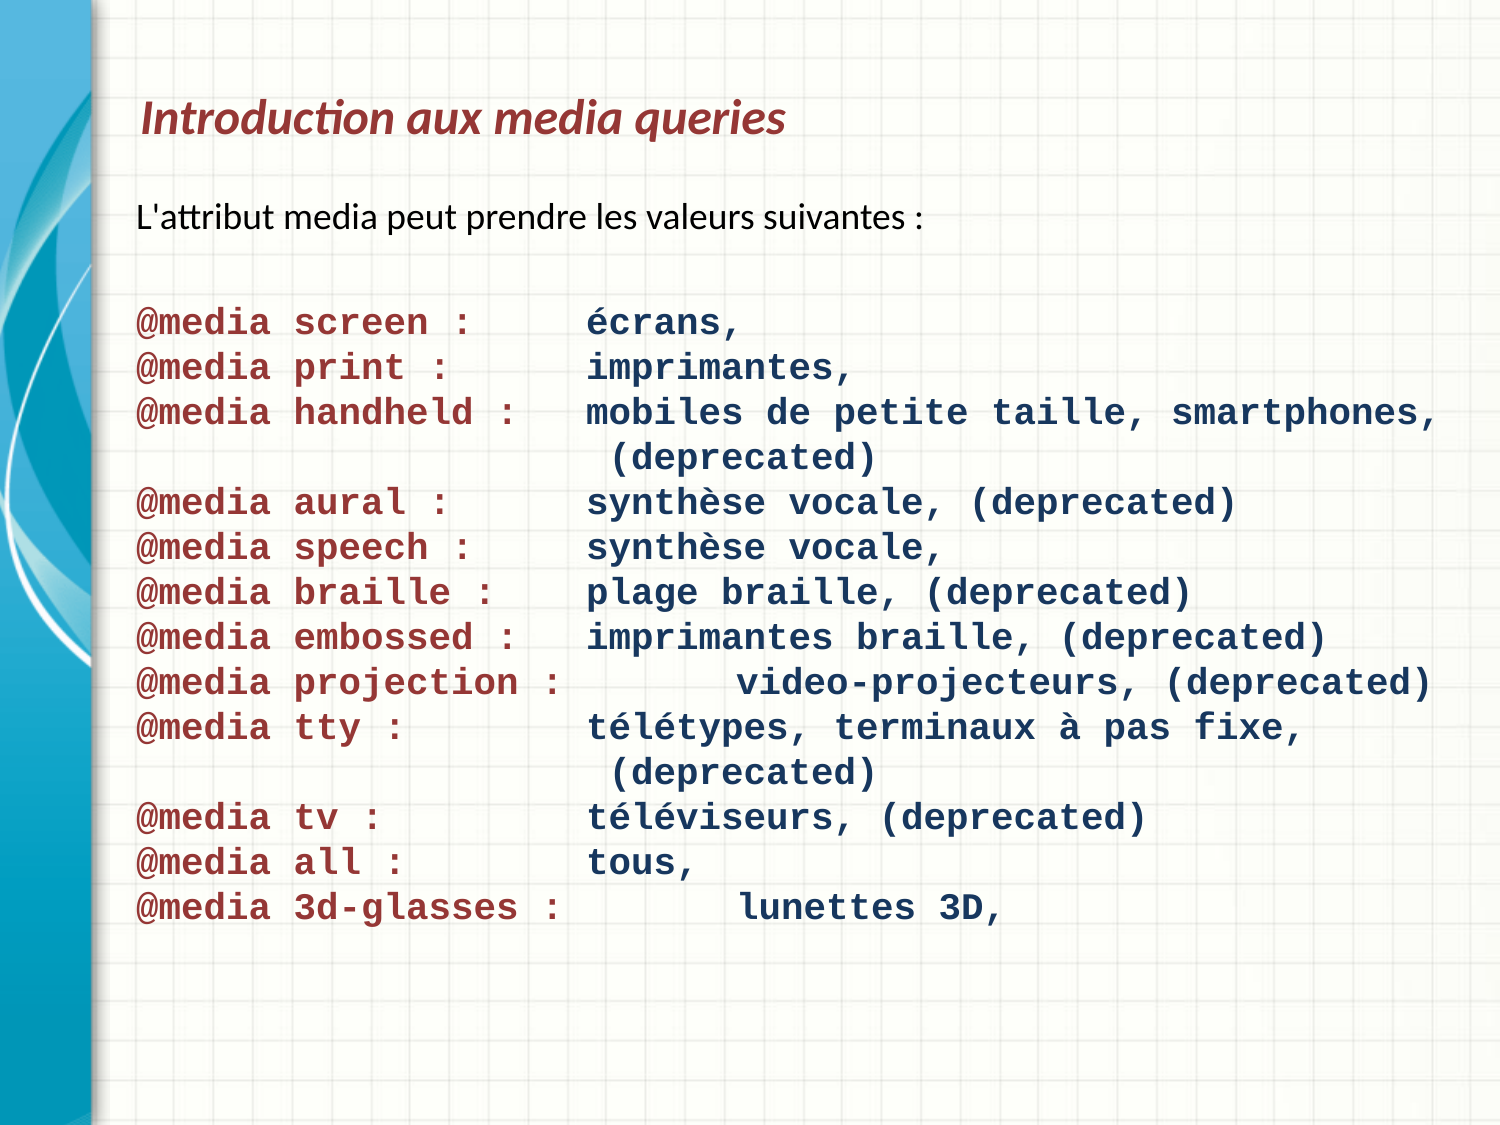

# Introduction aux media queries

L'attribut media peut prendre les valeurs suivantes :

@media screen : 	écrans,
@media print :	imprimantes,
@media handheld : 	mobiles de petite taille, smartphones,
			 (deprecated)
@media aural : 	synthèse vocale, (deprecated)
@media speech : 	synthèse vocale,
@media braille : 	plage braille, (deprecated)
@media embossed : 	imprimantes braille, (deprecated)
@media projection : 	video-projecteurs, (deprecated)
@media tty :	 	télétypes, terminaux à pas fixe,
			 (deprecated)
@media tv : 		téléviseurs, (deprecated)
@media all : 		tous,
@media 3d-glasses : 	lunettes 3D,